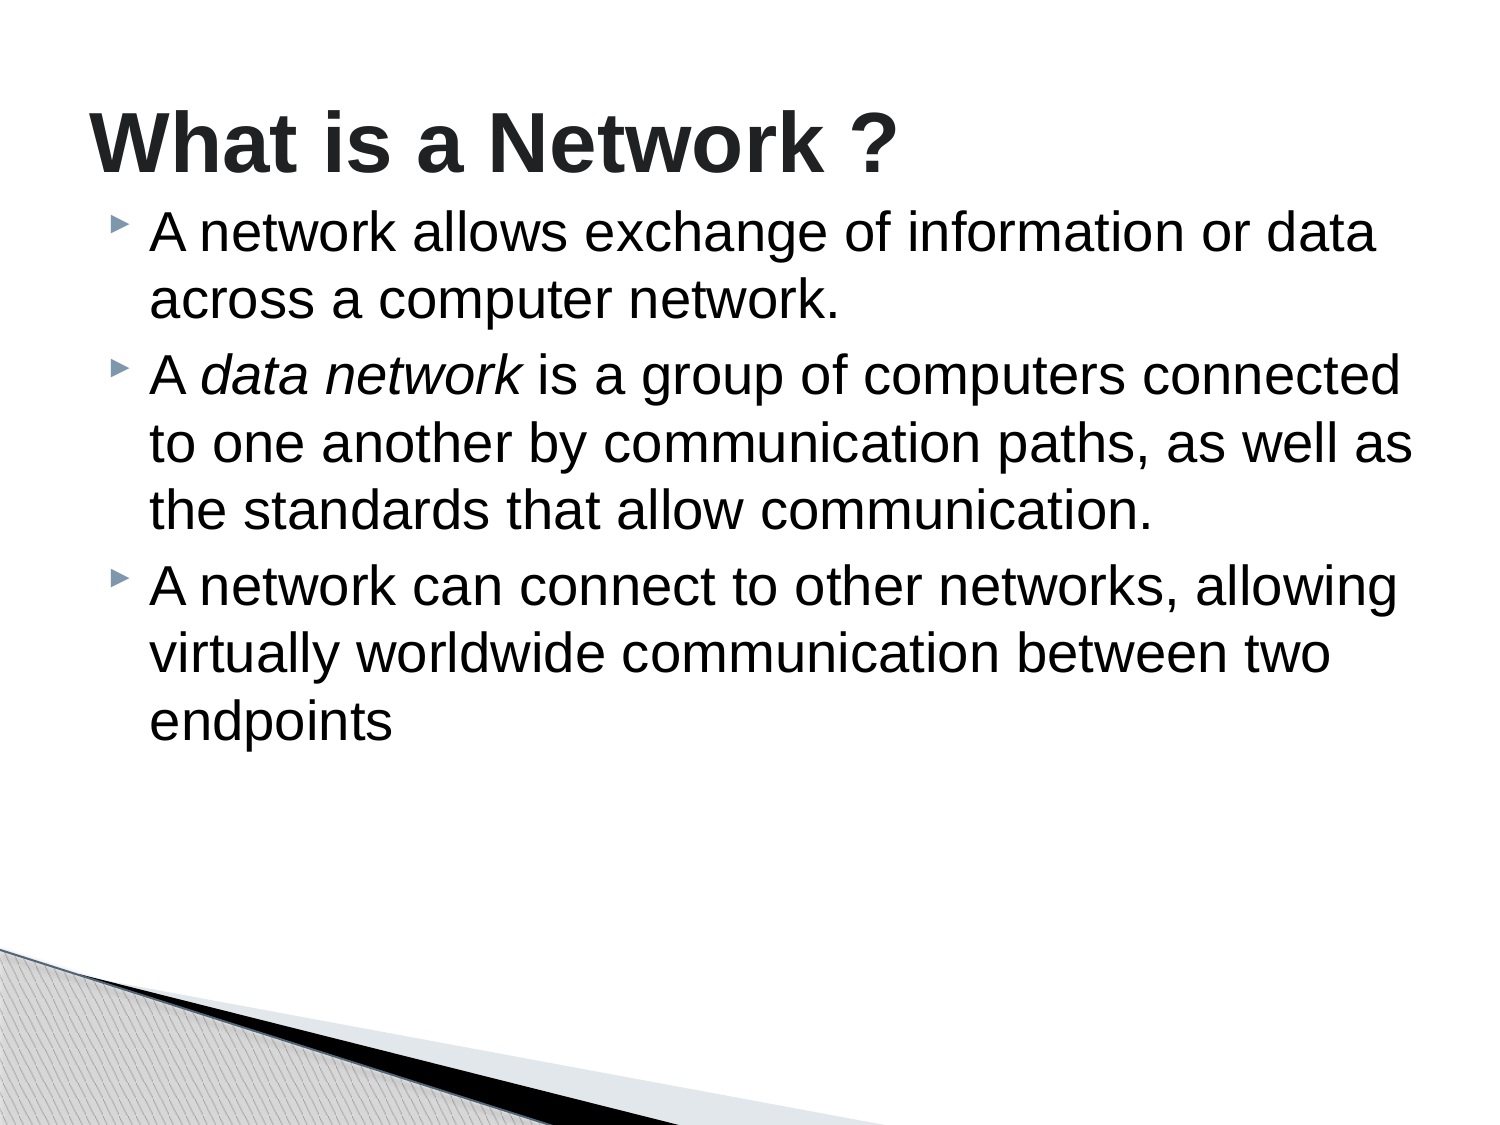

# What is a Network ?
A network allows exchange of information or data across a computer network.
A data network is a group of computers connected to one another by communication paths, as well as the standards that allow communication.
A network can connect to other networks, allowing virtually worldwide communication between two endpoints